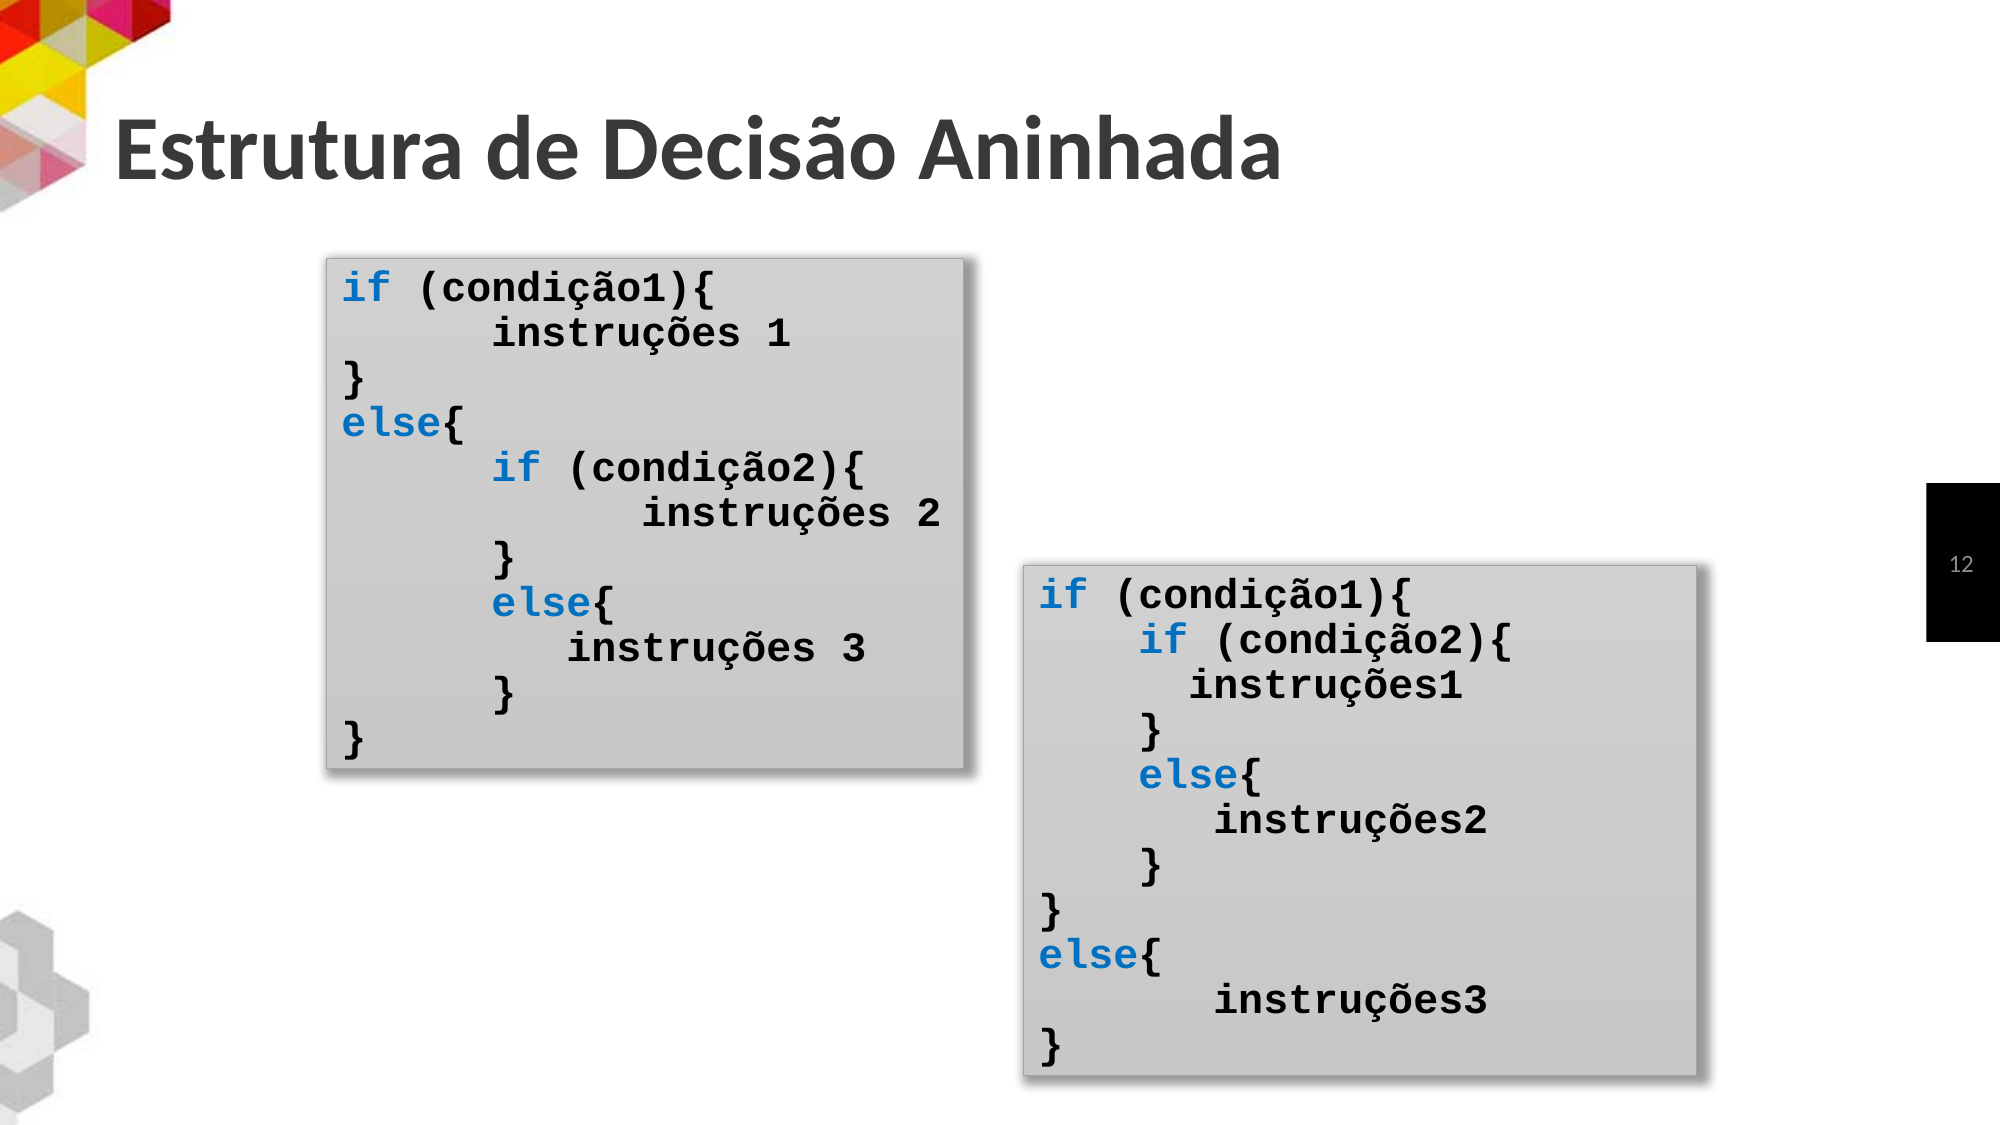

# Estrutura de Decisão Aninhada
if (condição1){
	instruções 1
}
else{
	if (condição2){
		instruções 2
	}
	else{
	   instruções 3
	}
}
12
if (condição1){
    if (condição2){
	instruções1
    }
    else{
	 instruções2
    }
}
else{
	 instruções3
}